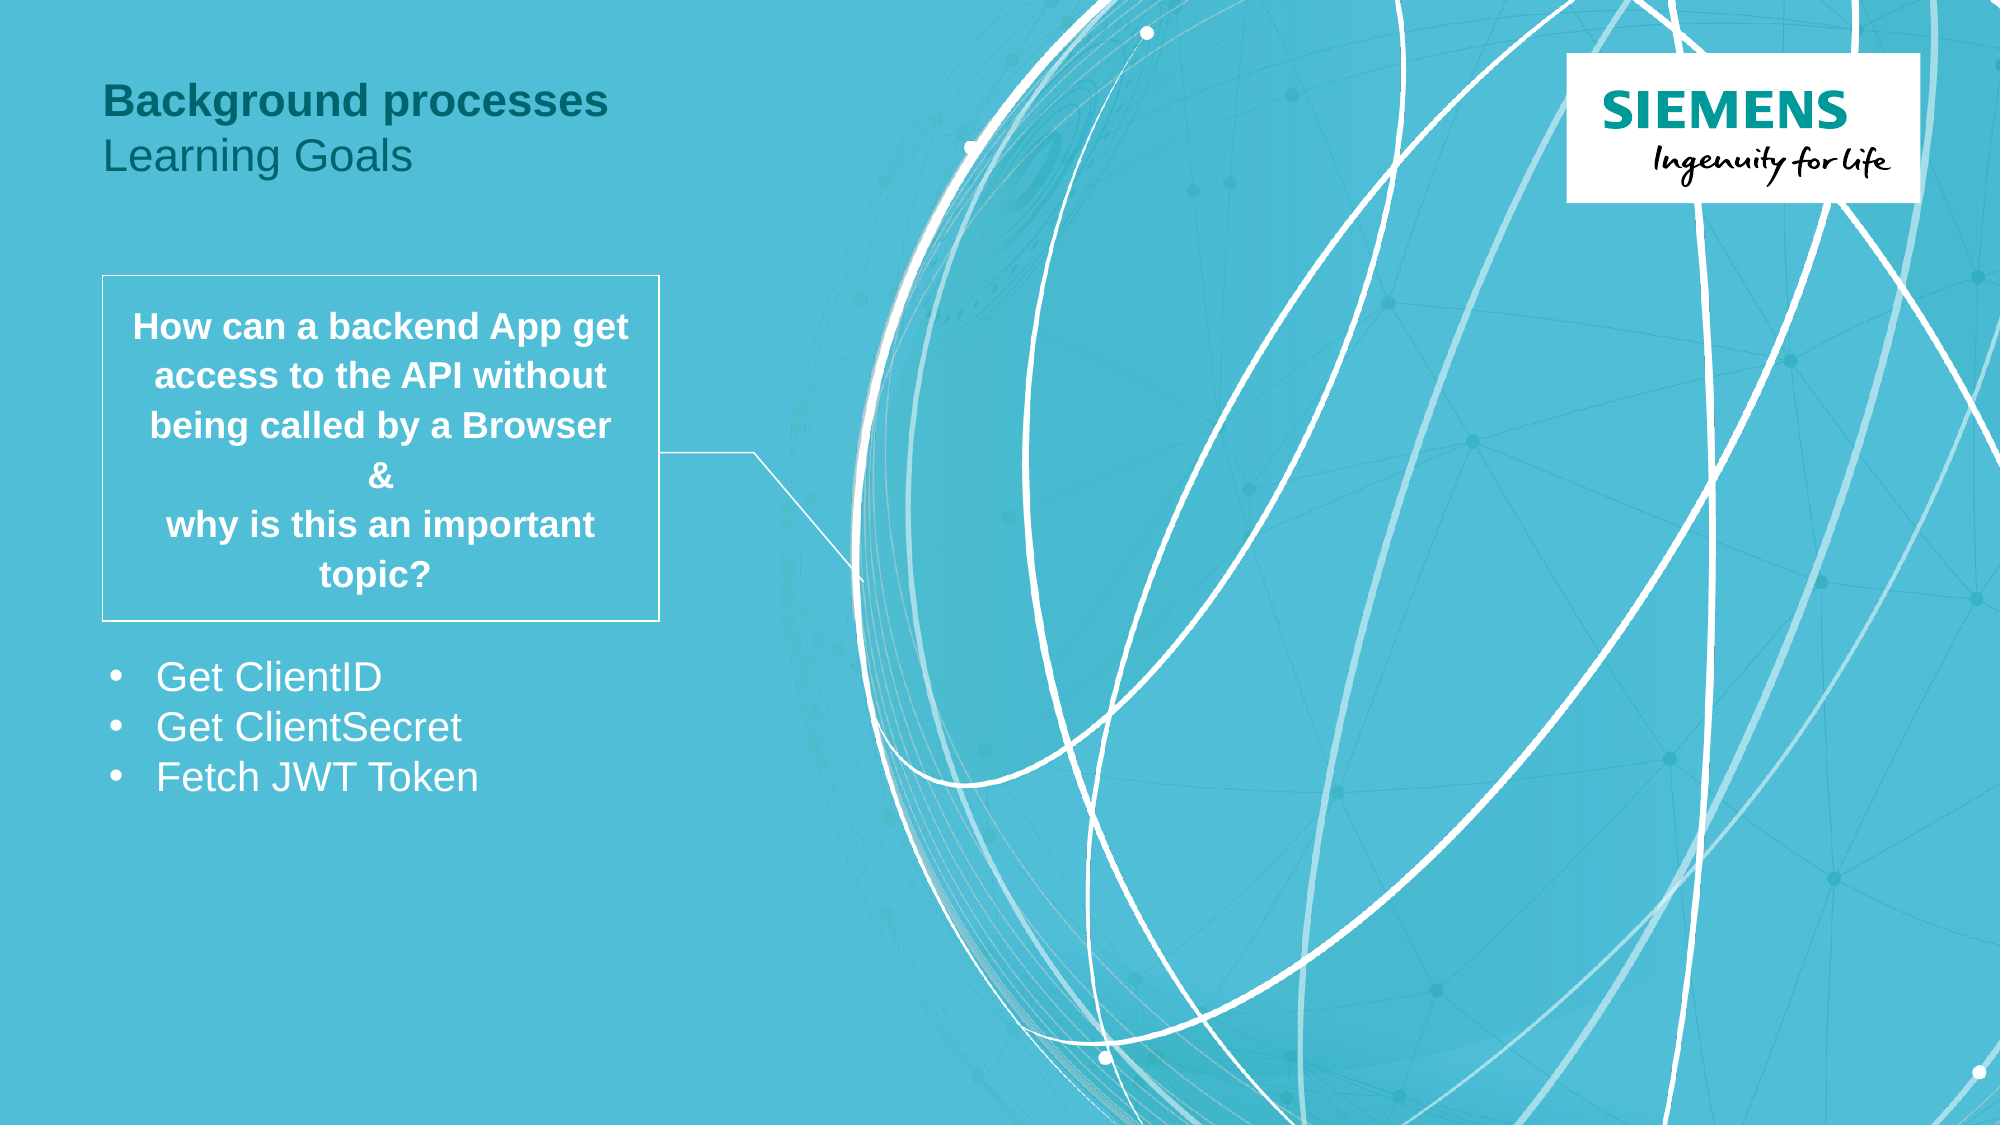

# Background processes Learning Goals

How can a backend App get access to the API without being called by a Browser
&
why is this an important topic?

Get ClientID
Get ClientSecret
Fetch JWT Token